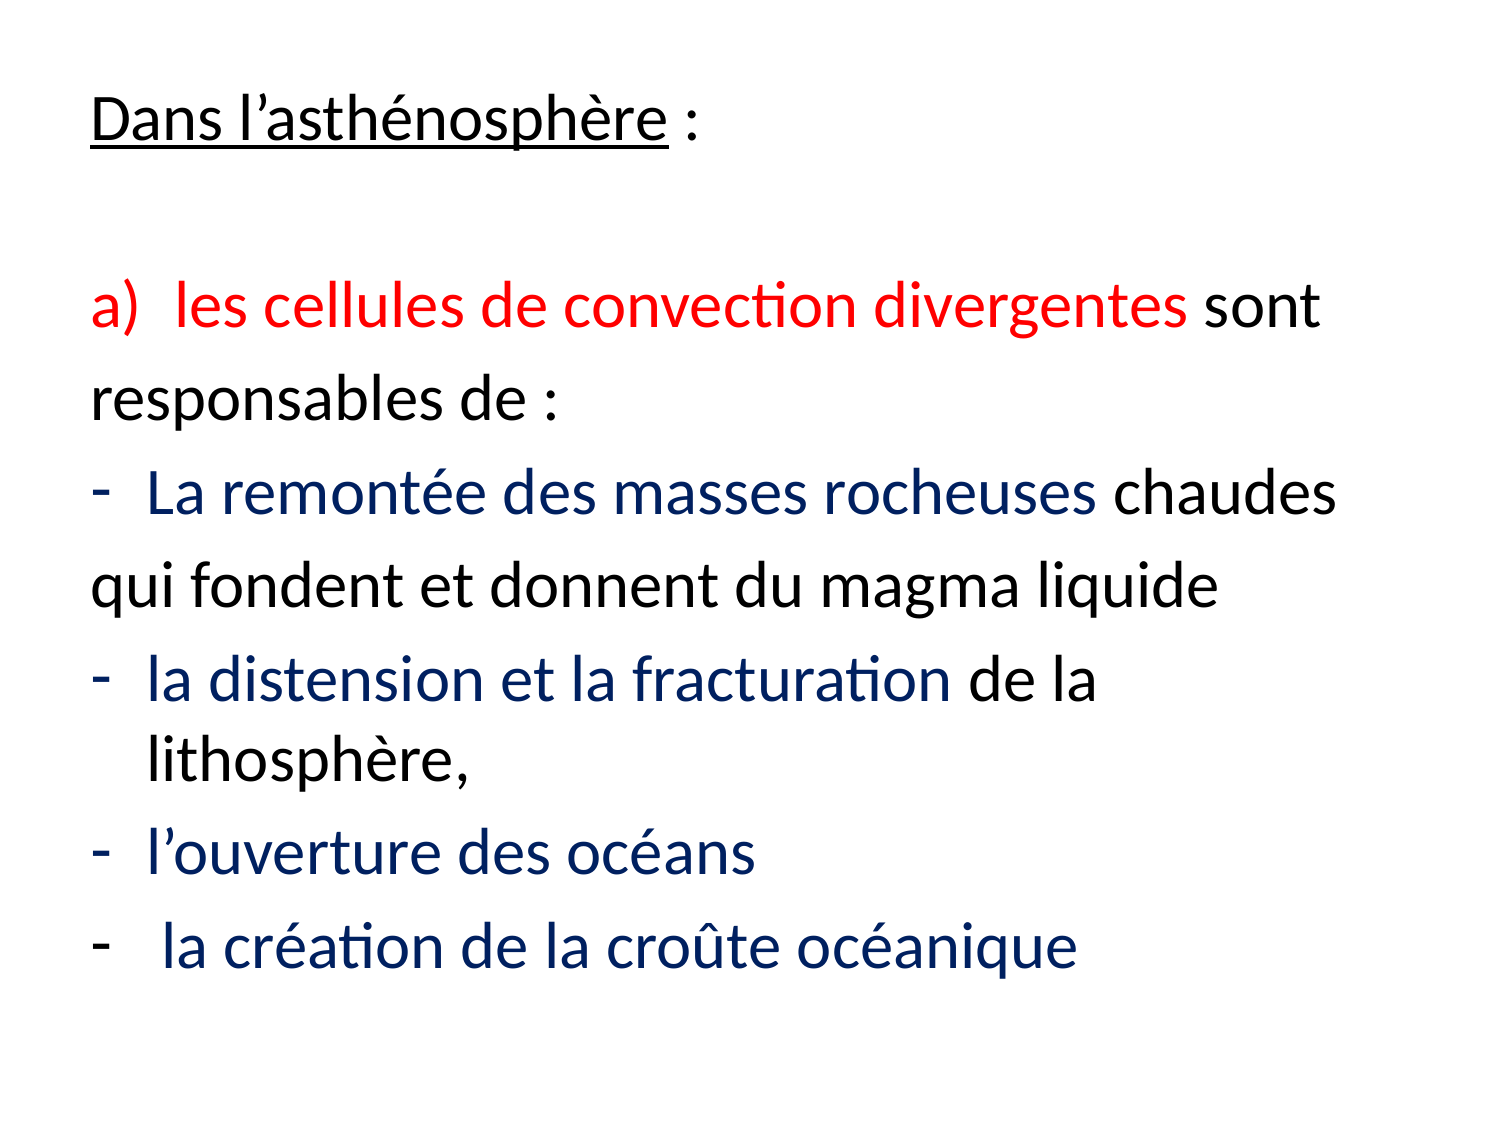

Dans l’asthénosphère :

les cellules de convection divergentes sont
responsables de :
La remontée des masses rocheuses chaudes
qui fondent et donnent du magma liquide
la distension et la fracturation de la lithosphère,
l’ouverture des océans
 la création de la croûte océanique